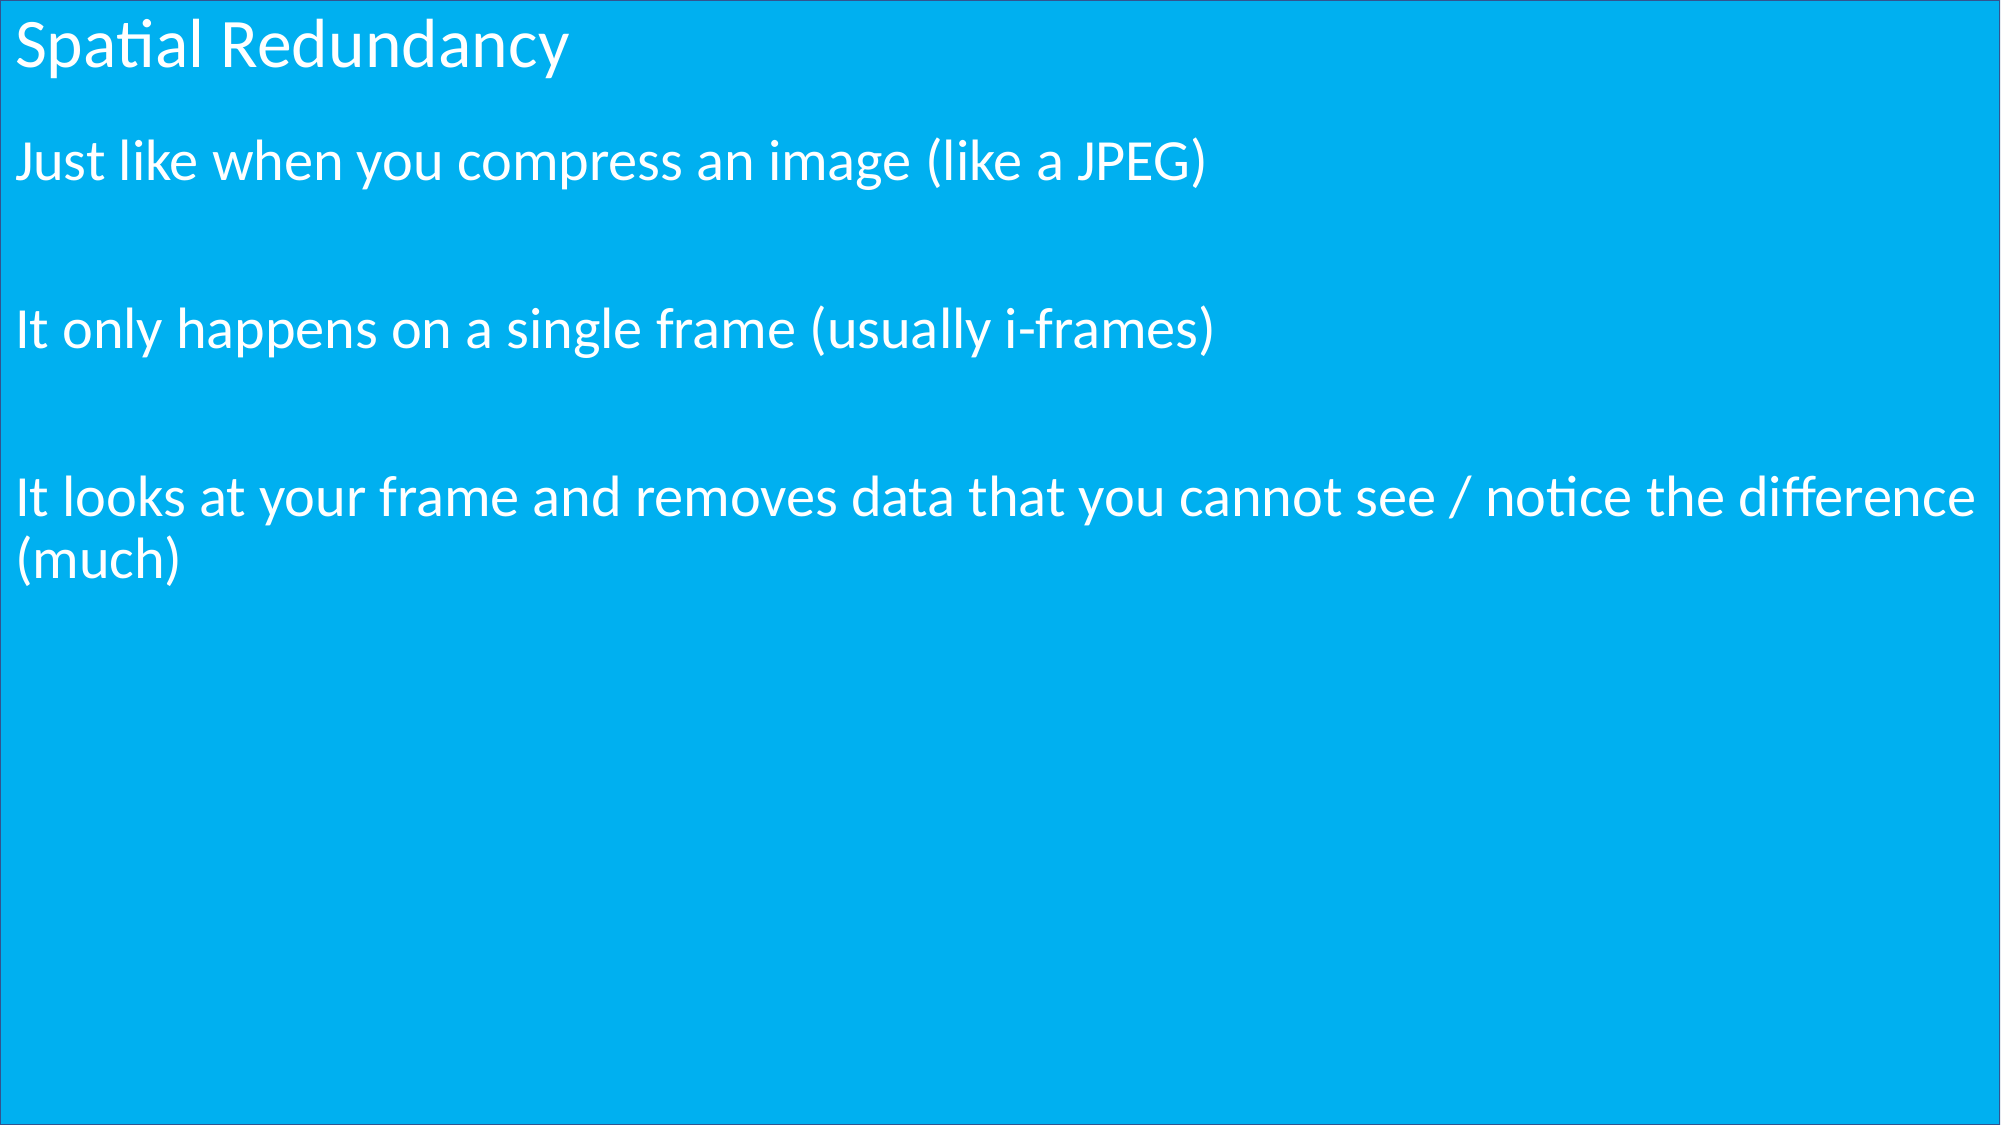

# Spatial Redundancy
Just like when you compress an image (like a JPEG)

It only happens on a single frame (usually i-frames)

It looks at your frame and removes data that you cannot see / notice the difference (much)